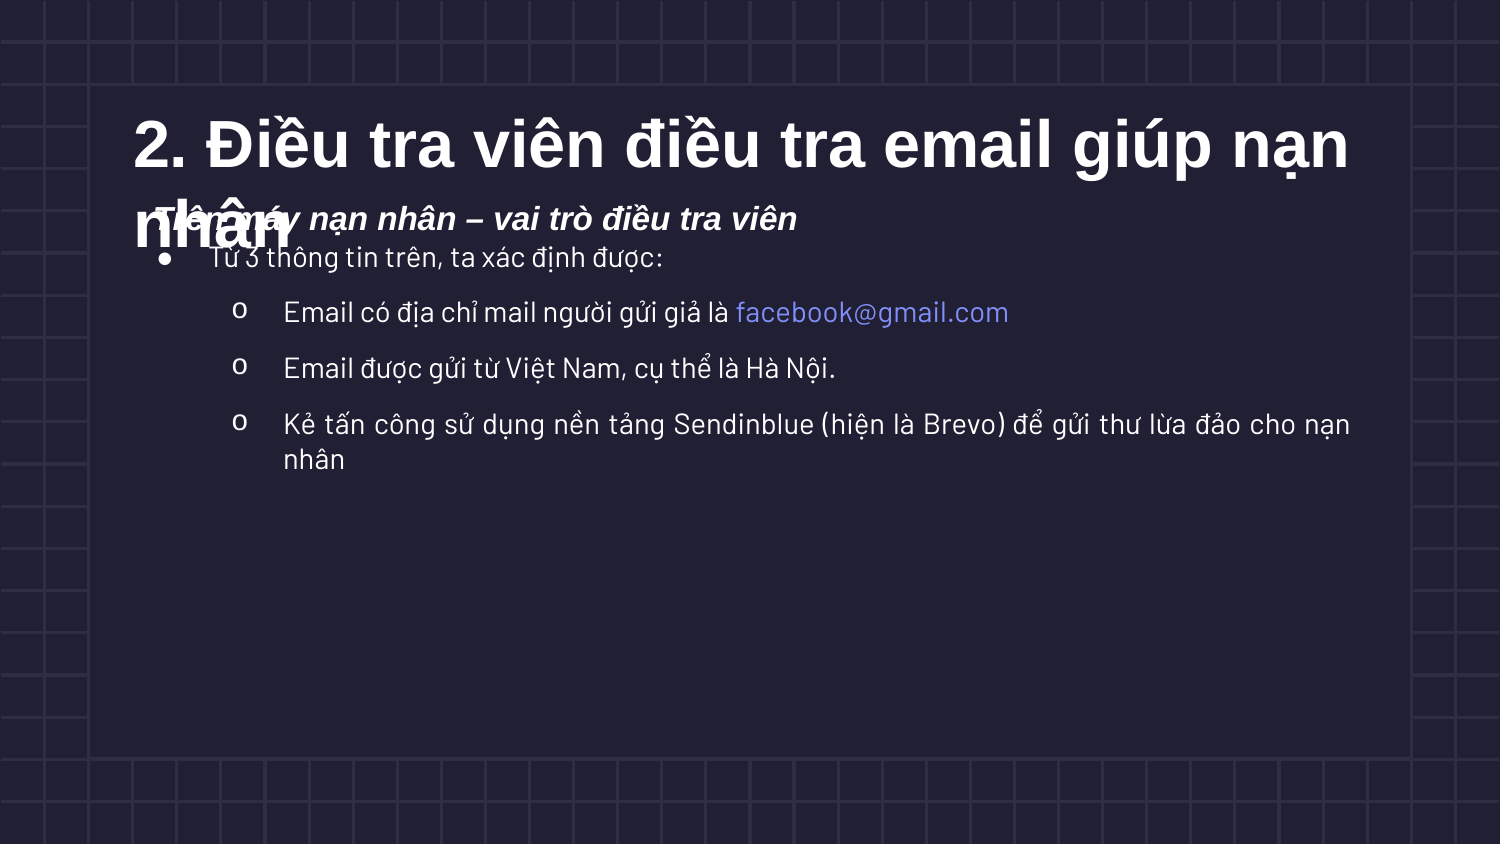

# 2. Điều tra viên điều tra email giúp nạn nhân
Trên máy nạn nhân – vai trò điều tra viên
Từ 3 thông tin trên, ta xác định được:
Email có địa chỉ mail người gửi giả là facebook@gmail.com
Email được gửi từ Việt Nam, cụ thể là Hà Nội.
Kẻ tấn công sử dụng nền tảng Sendinblue (hiện là Brevo) để gửi thư lừa đảo cho nạn nhân